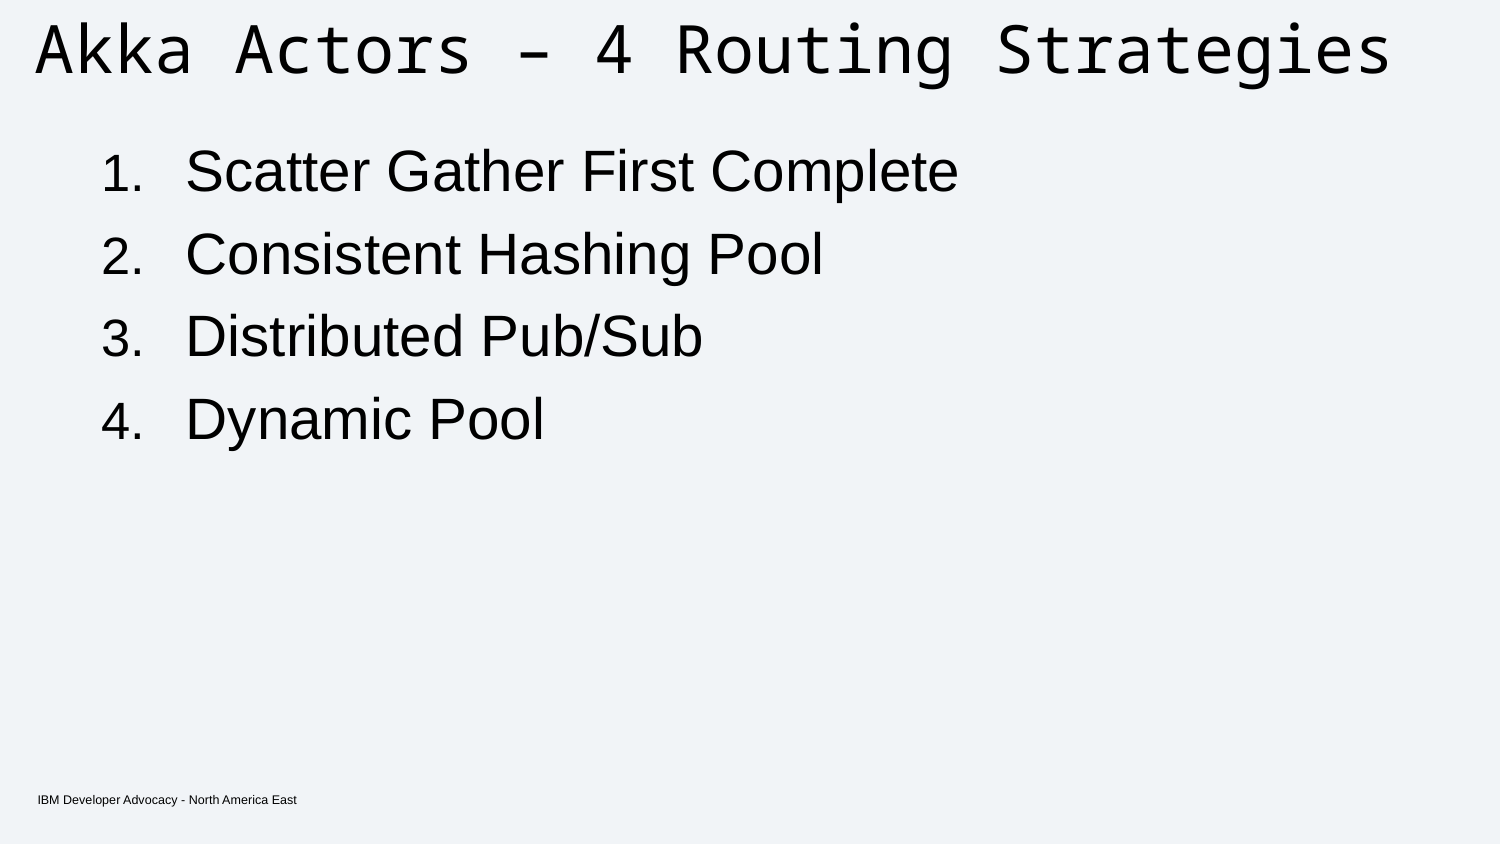

# Akka Actors – 4 Routing Strategies
Scatter Gather First Complete
Consistent Hashing Pool
Distributed Pub/Sub
Dynamic Pool
IBM Developer Advocacy - North America East